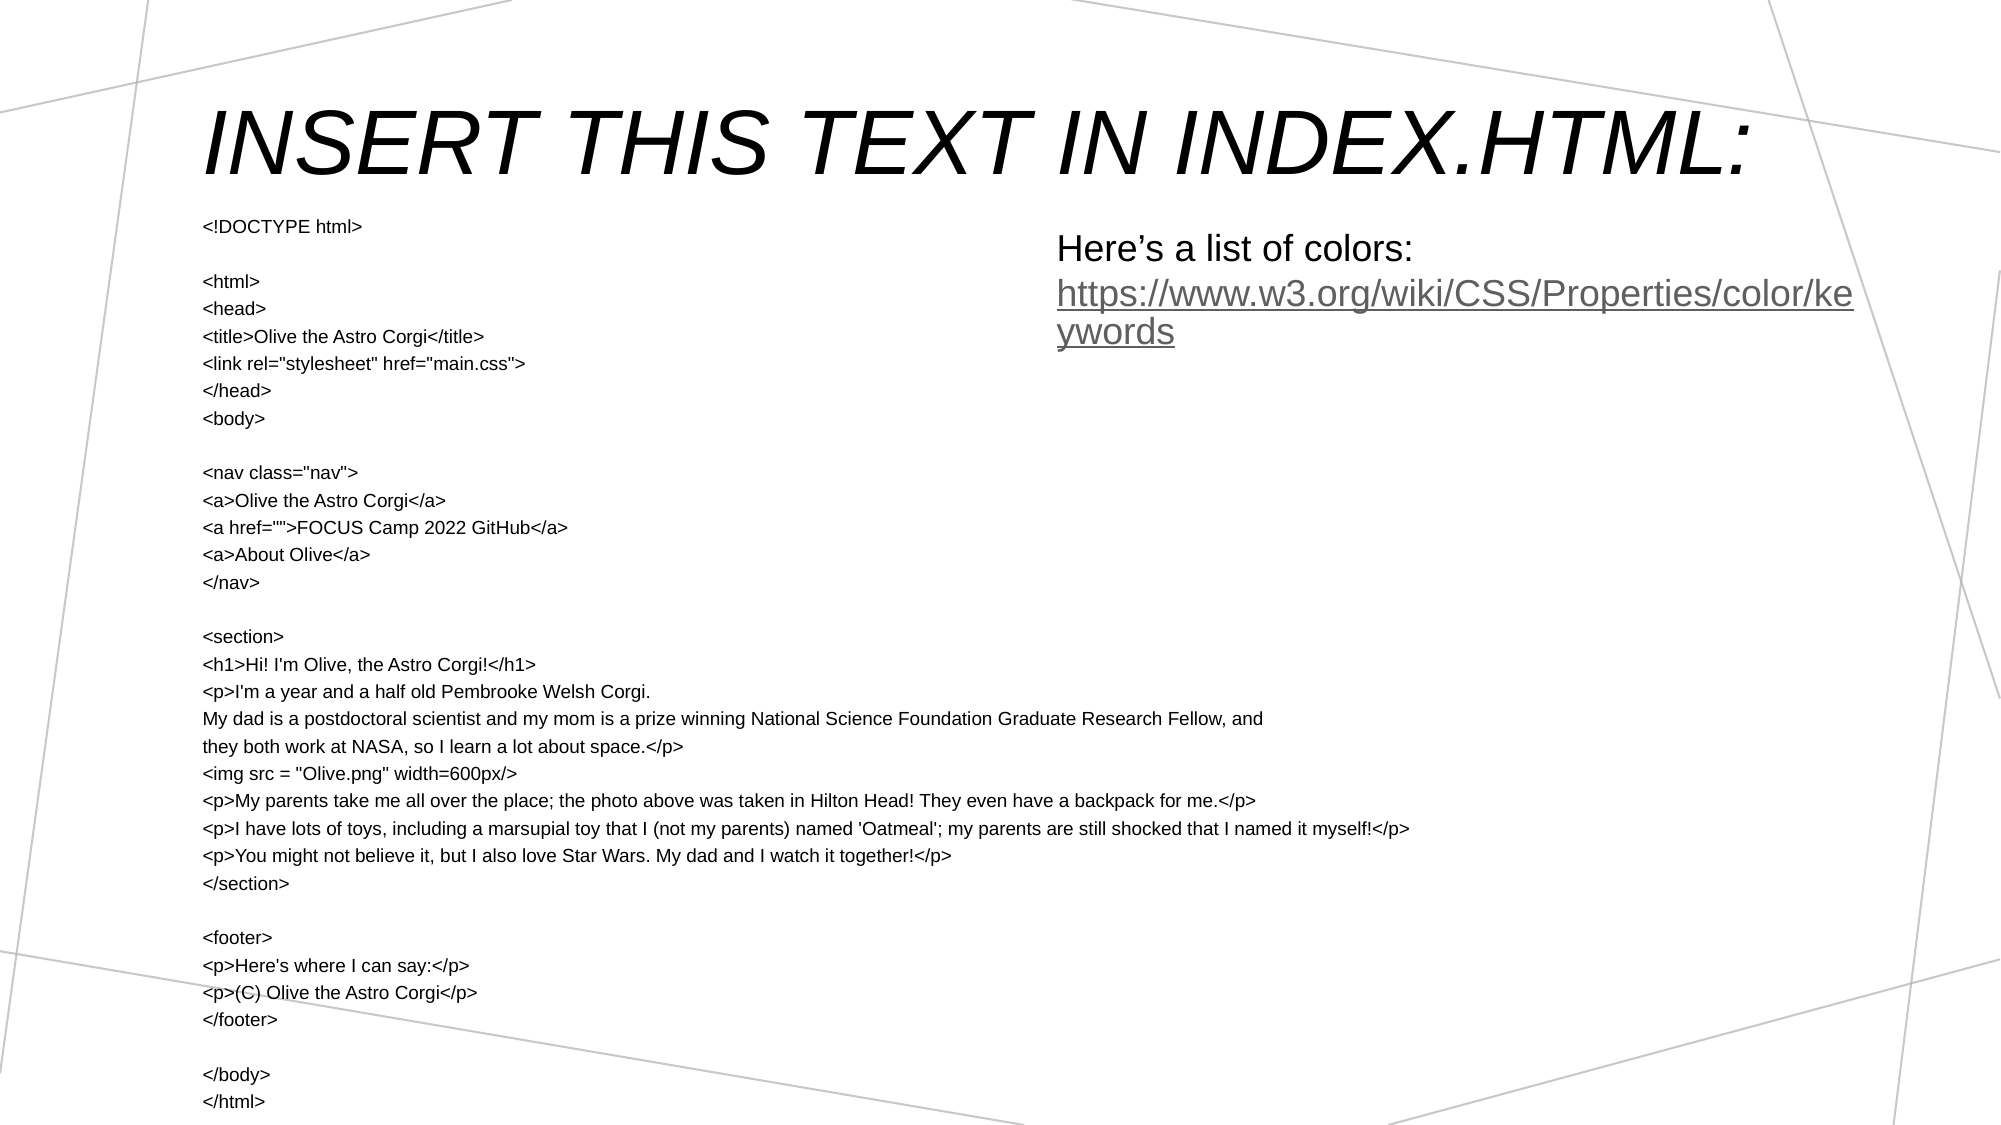

# Insert this text in index.html:
<!DOCTYPE html>
<html>
<head>
<title>Olive the Astro Corgi</title>
<link rel="stylesheet" href="main.css">
</head>
<body>
<nav class="nav">
<a>Olive the Astro Corgi</a>
<a href="">FOCUS Camp 2022 GitHub</a>
<a>About Olive</a>
</nav>

<section>
<h1>Hi! I'm Olive, the Astro Corgi!</h1>
<p>I'm a year and a half old Pembrooke Welsh Corgi.
My dad is a postdoctoral scientist and my mom is a prize winning National Science Foundation Graduate Research Fellow, and
they both work at NASA, so I learn a lot about space.</p>
<img src = "Olive.png" width=600px/>
<p>My parents take me all over the place; the photo above was taken in Hilton Head! They even have a backpack for me.</p>
<p>I have lots of toys, including a marsupial toy that I (not my parents) named 'Oatmeal'; my parents are still shocked that I named it myself!</p>
<p>You might not believe it, but I also love Star Wars. My dad and I watch it together!</p>
</section>

<footer>
<p>Here's where I can say:</p>
<p>(C) Olive the Astro Corgi</p>
</footer>
</body>
</html>
Here’s a list of colors:
https://www.w3.org/wiki/CSS/Properties/color/keywords